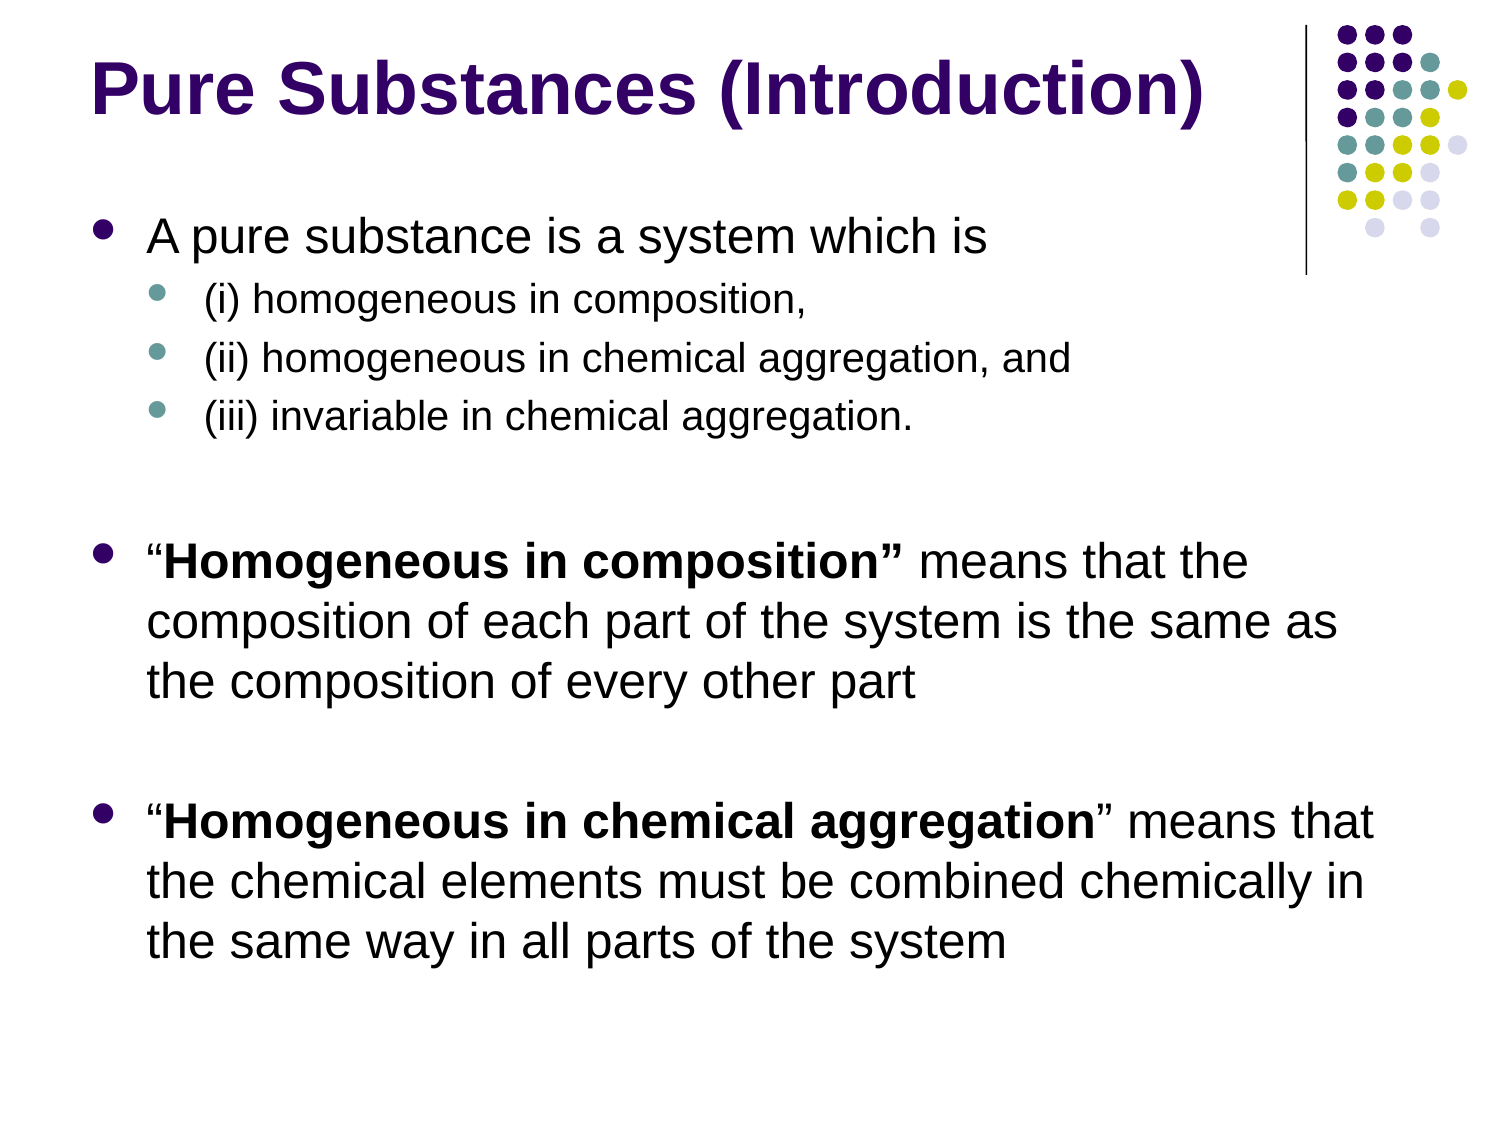

# Pure Substances (Introduction)
A pure substance is a system which is
(i) homogeneous in composition,
(ii) homogeneous in chemical aggregation, and
(iii) invariable in chemical aggregation.

“Homogeneous in composition” means that the composition of each part of the system is the same as the composition of every other part

“Homogeneous in chemical aggregation” means that the chemical elements must be combined chemically in the same way in all parts of the system